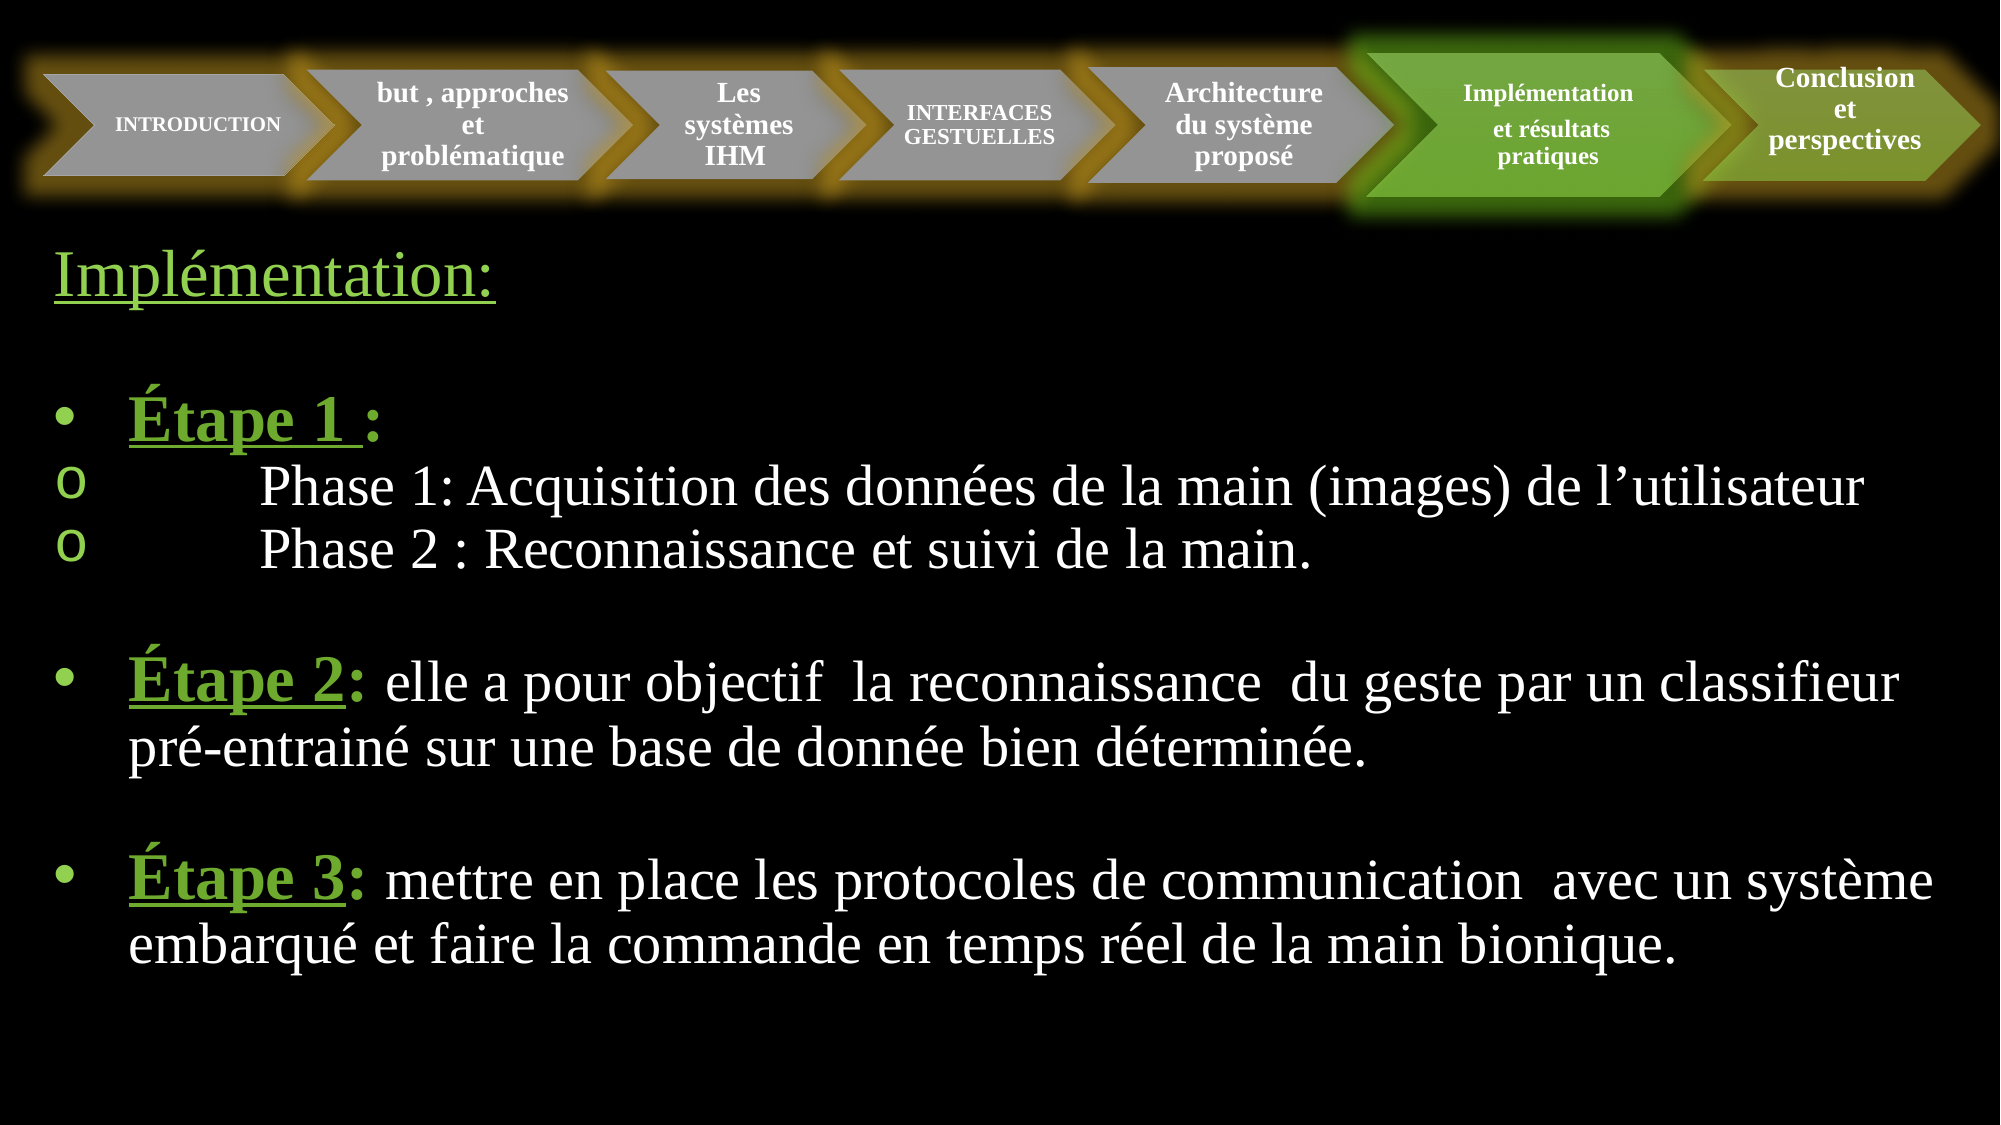

INTRODUCTION
but , approches et problématique
Les systèmes IHM
INTERFACES GESTUELLES
Architecture du système proposé
Implémentation
et résultats pratiques
Conclusion et perspectives
Implémentation:

Étape 1 :
         Phase 1: Acquisition des données de la main (images) de l’utilisateur
         Phase 2 : Reconnaissance et suivi de la main.

Étape 2: elle a pour objectif  la reconnaissance  du geste par un classifieur pré-entrainé sur une base de donnée bien déterminée.

Étape 3: mettre en place les protocoles de communication  avec un système embarqué et faire la commande en temps réel de la main bionique.